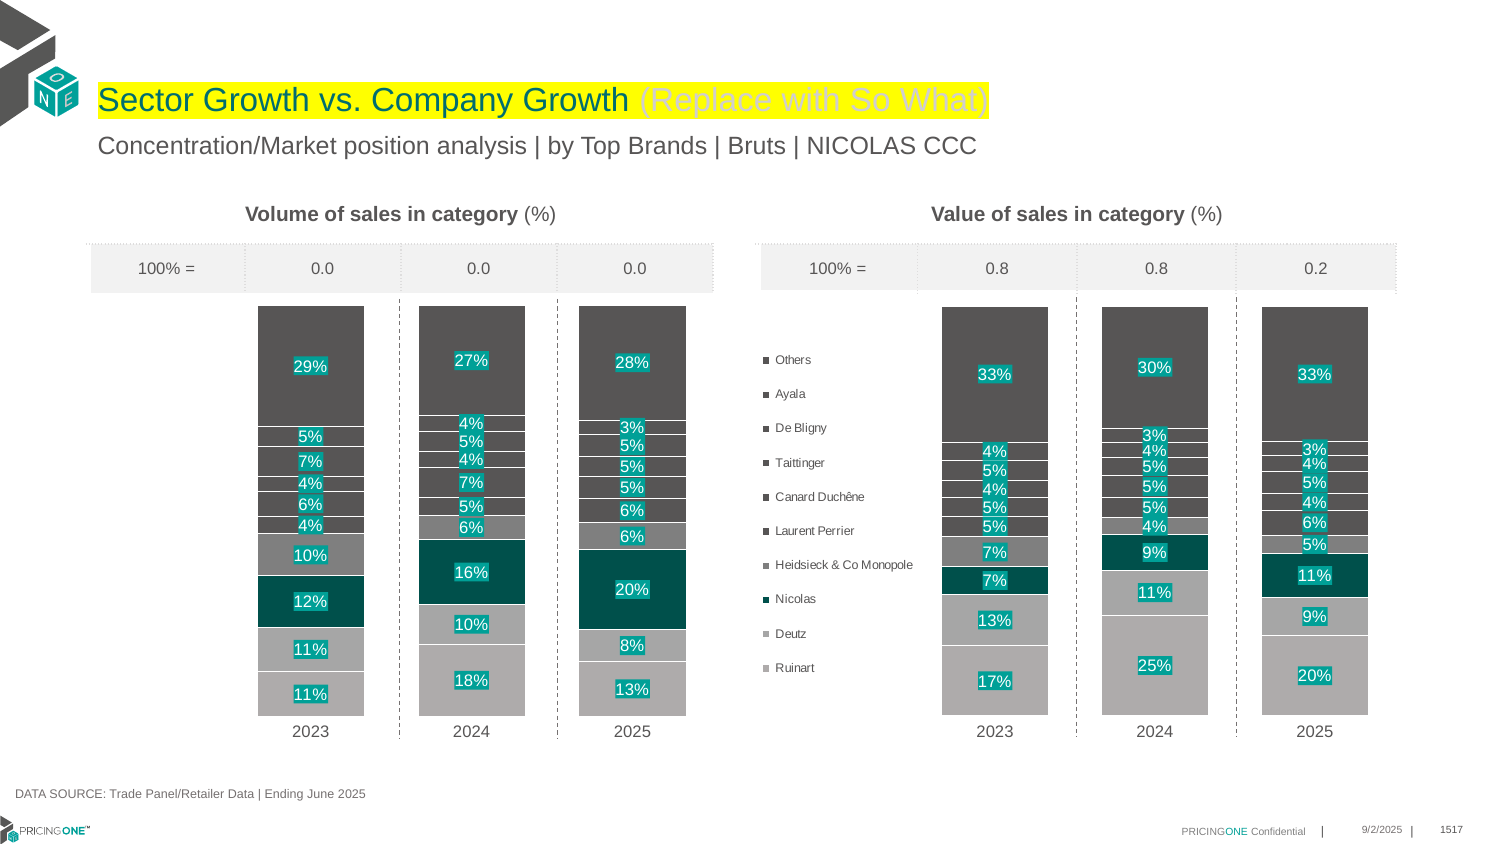

# Sector Growth vs. Company Growth (Replace with So What)
Concentration/Market position analysis | by Top Brands | Bruts | NICOLAS CCC
| Volume of sales in category (%) |  |  |  |
| --- | --- | --- | --- |
| 100% = | 0.0 | 0.0 | 0.0 |
| Value of sales in category (%) |  |  |  |
| --- | --- | --- | --- |
| 100% = | 0.8 | 0.8 | 0.2 |

### Chart

| Category | Ruinart | Deutz | Nicolas | Heidsieck & Co Monopole | Laurent Perrier | Canard Duchêne | Taittinger | De Bligny | Ayala | Others |
|---|---|---|---|---|---|---|---|---|---|---|
| 2023 | 0.10896708286038592 | 0.10803231621820124 | 0.12452427054817386 | 0.10275756159444481 | 0.04293249649462509 | 0.060158910329171394 | 0.037056820458035655 | 0.07164318621886893 | 0.04987647726513988 | 0.29405087801295315 |
| 2024 | 0.17585585585585586 | 0.09614414414414414 | 0.15841441441441442 | 0.057873873873873875 | 0.04511711711711712 | 0.07156756756756756 | 0.04 | 0.04836036036036036 | 0.03790990990990991 | 0.26875675675675675 |
| 2025 | 0.13337816633041918 | 0.0773369199731002 | 0.19592019726518717 | 0.06455951580363148 | 0.05850706119704102 | 0.05424792647388478 | 0.04774714189643578 | 0.0540237614884555 | 0.03474557274153777 | 0.2795337368303071 |

### Chart

| Category | Ruinart | Deutz | Nicolas | Heidsieck & Co Monopole | Laurent Perrier | Canard Duchêne | Taittinger | De Bligny | Ayala | Others |
|---|---|---|---|---|---|---|---|---|---|---|
| 2023 | 0.1706714837265216 | 0.12593516050858994 | 0.06661535819462025 | 0.07323796742124043 | 0.05063764557718851 | 0.04554411362494355 | 0.04199874061023159 | 0.048669690050184775 | 0.0449258677386321 | 0.3317639725478473 |
| 2024 | 0.24542237654730034 | 0.1100789885228086 | 0.08567471572083654 | 0.04265512762742863 | 0.04944867071328227 | 0.05273279083945185 | 0.04523683303734726 | 0.03503989185463991 | 0.03468603387494367 | 0.29902457126196097 |
| 2025 | 0.19540417010919778 | 0.093719602280821 | 0.10647087313441948 | 0.04535187076975674 | 0.06057769402647934 | 0.04026438638833379 | 0.05386628463050618 | 0.039657958250068175 | 0.03319481809190846 | 0.3314923423185091 |
DATA SOURCE: Trade Panel/Retailer Data | Ending June 2025

9/2/2025
1517